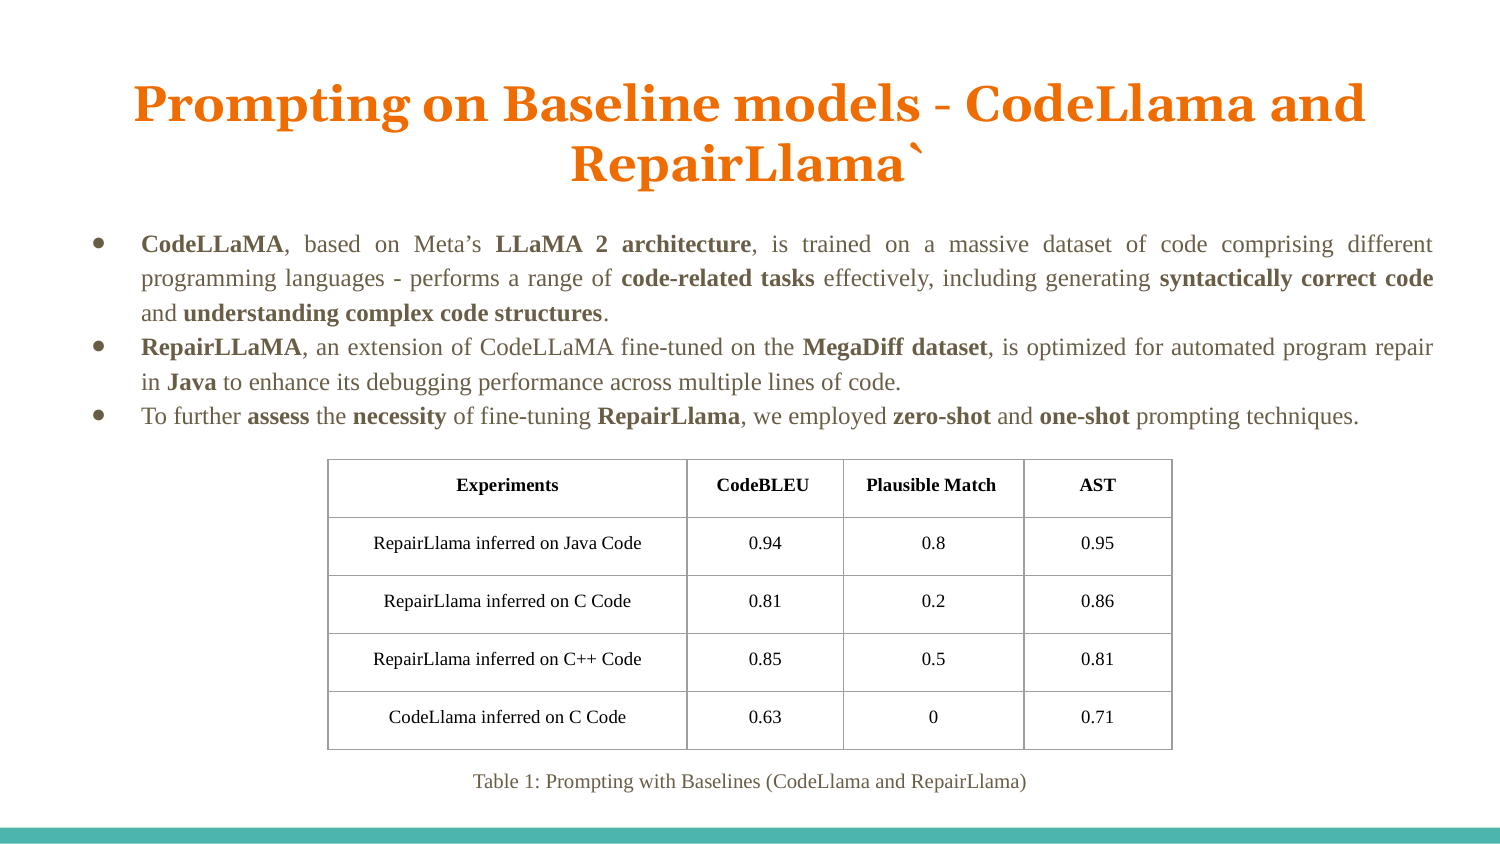

# Prompting on Baseline models - CodeLlama and RepairLlama`
CodeLLaMA, based on Meta’s LLaMA 2 architecture, is trained on a massive dataset of code comprising different programming languages - performs a range of code-related tasks effectively, including generating syntactically correct code and understanding complex code structures.
RepairLLaMA, an extension of CodeLLaMA fine-tuned on the MegaDiff dataset, is optimized for automated program repair in Java to enhance its debugging performance across multiple lines of code.
To further assess the necessity of fine-tuning RepairLlama, we employed zero-shot and one-shot prompting techniques.
| Experiments | CodeBLEU | Plausible Match | AST |
| --- | --- | --- | --- |
| RepairLlama inferred on Java Code | 0.94 | 0.8 | 0.95 |
| RepairLlama inferred on C Code | 0.81 | 0.2 | 0.86 |
| RepairLlama inferred on C++ Code | 0.85 | 0.5 | 0.81 |
| CodeLlama inferred on C Code | 0.63 | 0 | 0.71 |
Table 1: Prompting with Baselines (CodeLlama and RepairLlama)